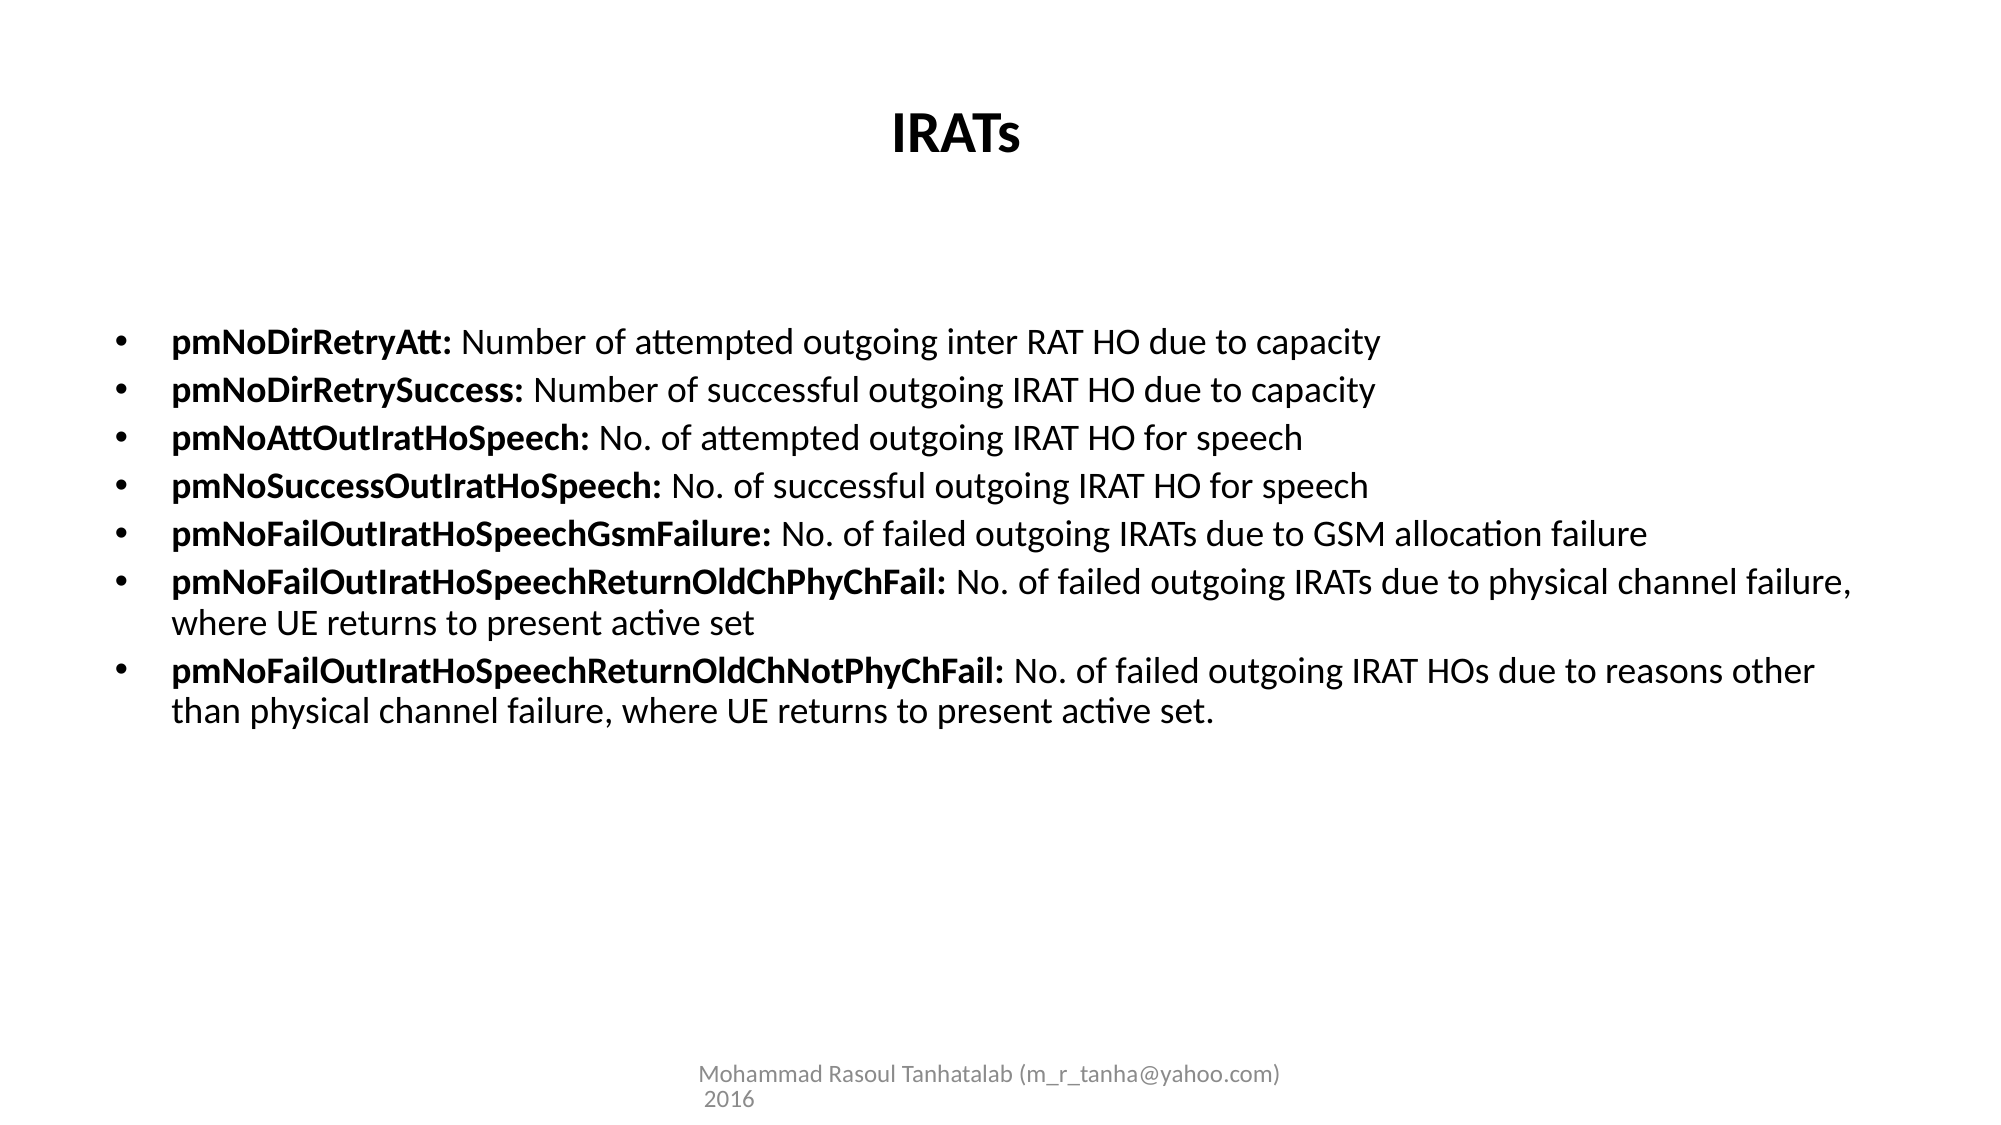

# IRATs

pmNoDirRetryAtt: Number of attempted outgoing inter RAT HO due to capacity
pmNoDirRetrySuccess: Number of successful outgoing IRAT HO due to capacity
pmNoAttOutIratHoSpeech: No. of attempted outgoing IRAT HO for speech
pmNoSuccessOutIratHoSpeech: No. of successful outgoing IRAT HO for speech
pmNoFailOutIratHoSpeechGsmFailure: No. of failed outgoing IRATs due to GSM allocation failure
pmNoFailOutIratHoSpeechReturnOldChPhyChFail: No. of failed outgoing IRATs due to physical channel failure, where UE returns to present active set
pmNoFailOutIratHoSpeechReturnOldChNotPhyChFail: No. of failed outgoing IRAT HOs due to reasons other than physical channel failure, where UE returns to present active set.
Mohammad Rasoul Tanhatalab (m_r_tanha@yahoo.com)    2016